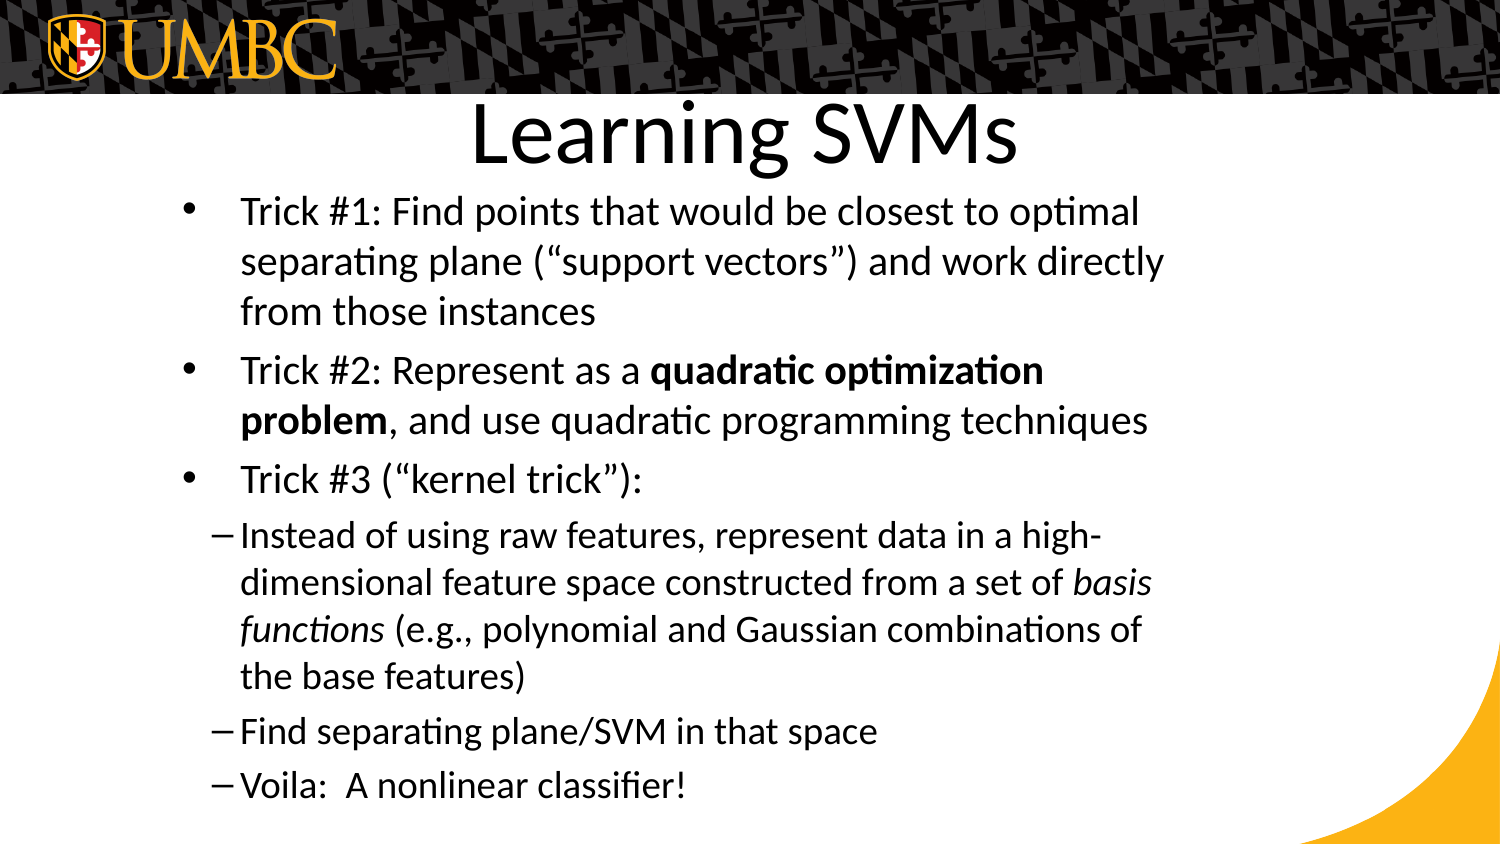

# Learning SVMs
Trick #1: Find points that would be closest to optimal separating plane (“support vectors”) and work directly from those instances
Trick #2: Represent as a quadratic optimization problem, and use quadratic programming techniques
Trick #3 (“kernel trick”):
Instead of using raw features, represent data in a high-dimensional feature space constructed from a set of basis functions (e.g., polynomial and Gaussian combinations of the base features)
Find separating plane/SVM in that space
Voila:  A nonlinear classifier!